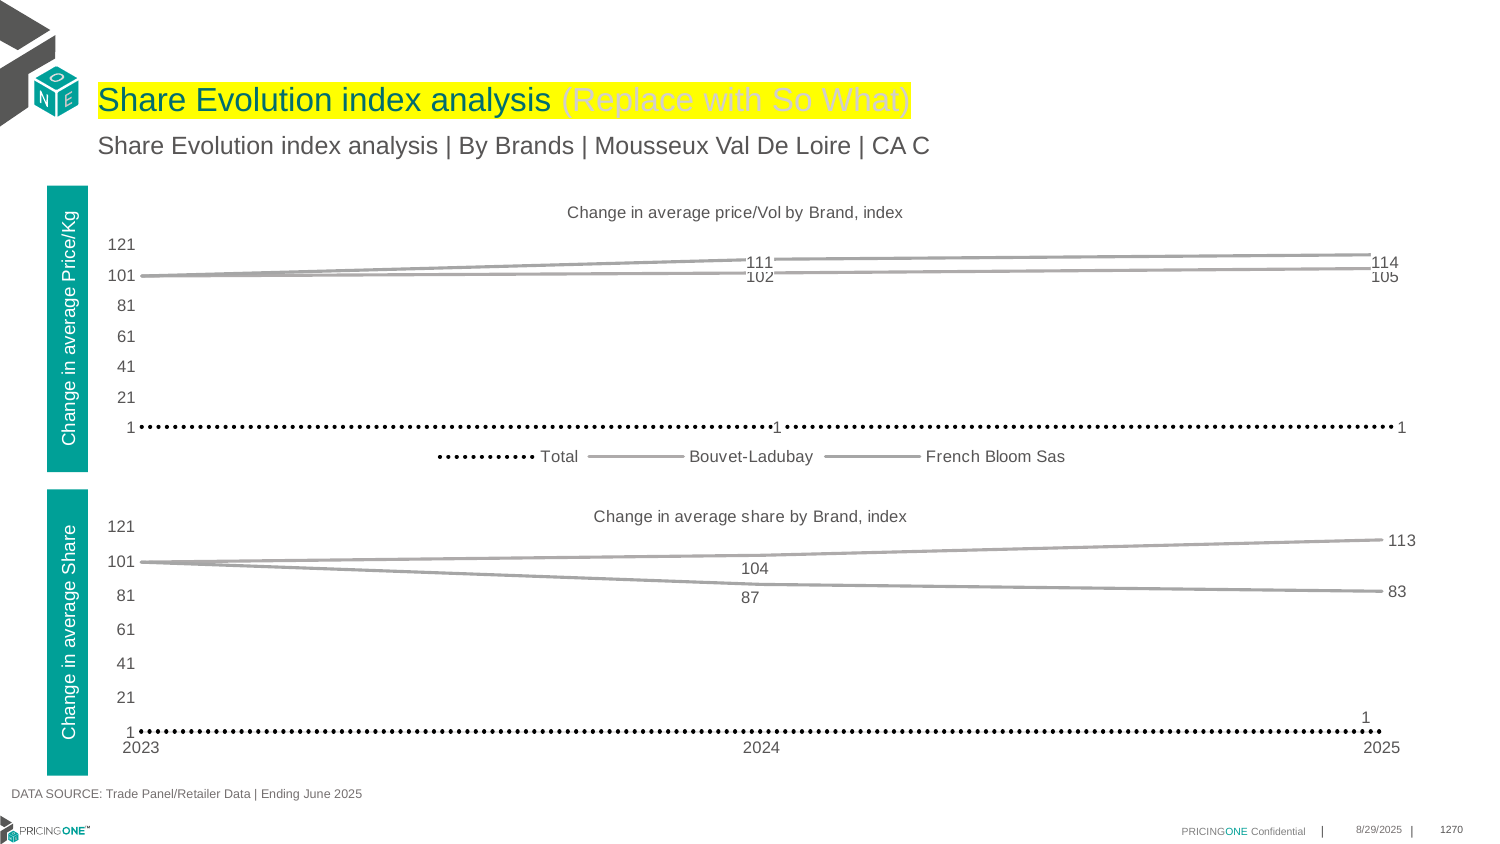

# Share Evolution index analysis (Replace with So What)
Share Evolution index analysis | By Brands | Mousseux Val De Loire | CA C

### Chart: Change in average price/Vol by Brand, index

| Category | Total | Bouvet-Ladubay | French Bloom Sas |
|---|---|---|---|
| 2023 | 1.0 | 100.0 | 100.0 |
| 2024 | 1.0650557232169617 | 102.0 | 111.0 |
| 2025 | 1.121873192218962 | 105.0 | 114.0 |
Change in average Price/Kg

### Chart: Change in average share by Brand, index

| Category | Total | Bouvet-Ladubay | French Bloom Sas |
|---|---|---|---|
| 2023 | 1.0 | 100.0 | 100.0 |
| 2024 | 1.0 | 104.0 | 87.0 |
| 2025 | 1.0 | 113.0 | 83.0 |
Change in average Share
DATA SOURCE: Trade Panel/Retailer Data | Ending June 2025

8/29/2025
1270